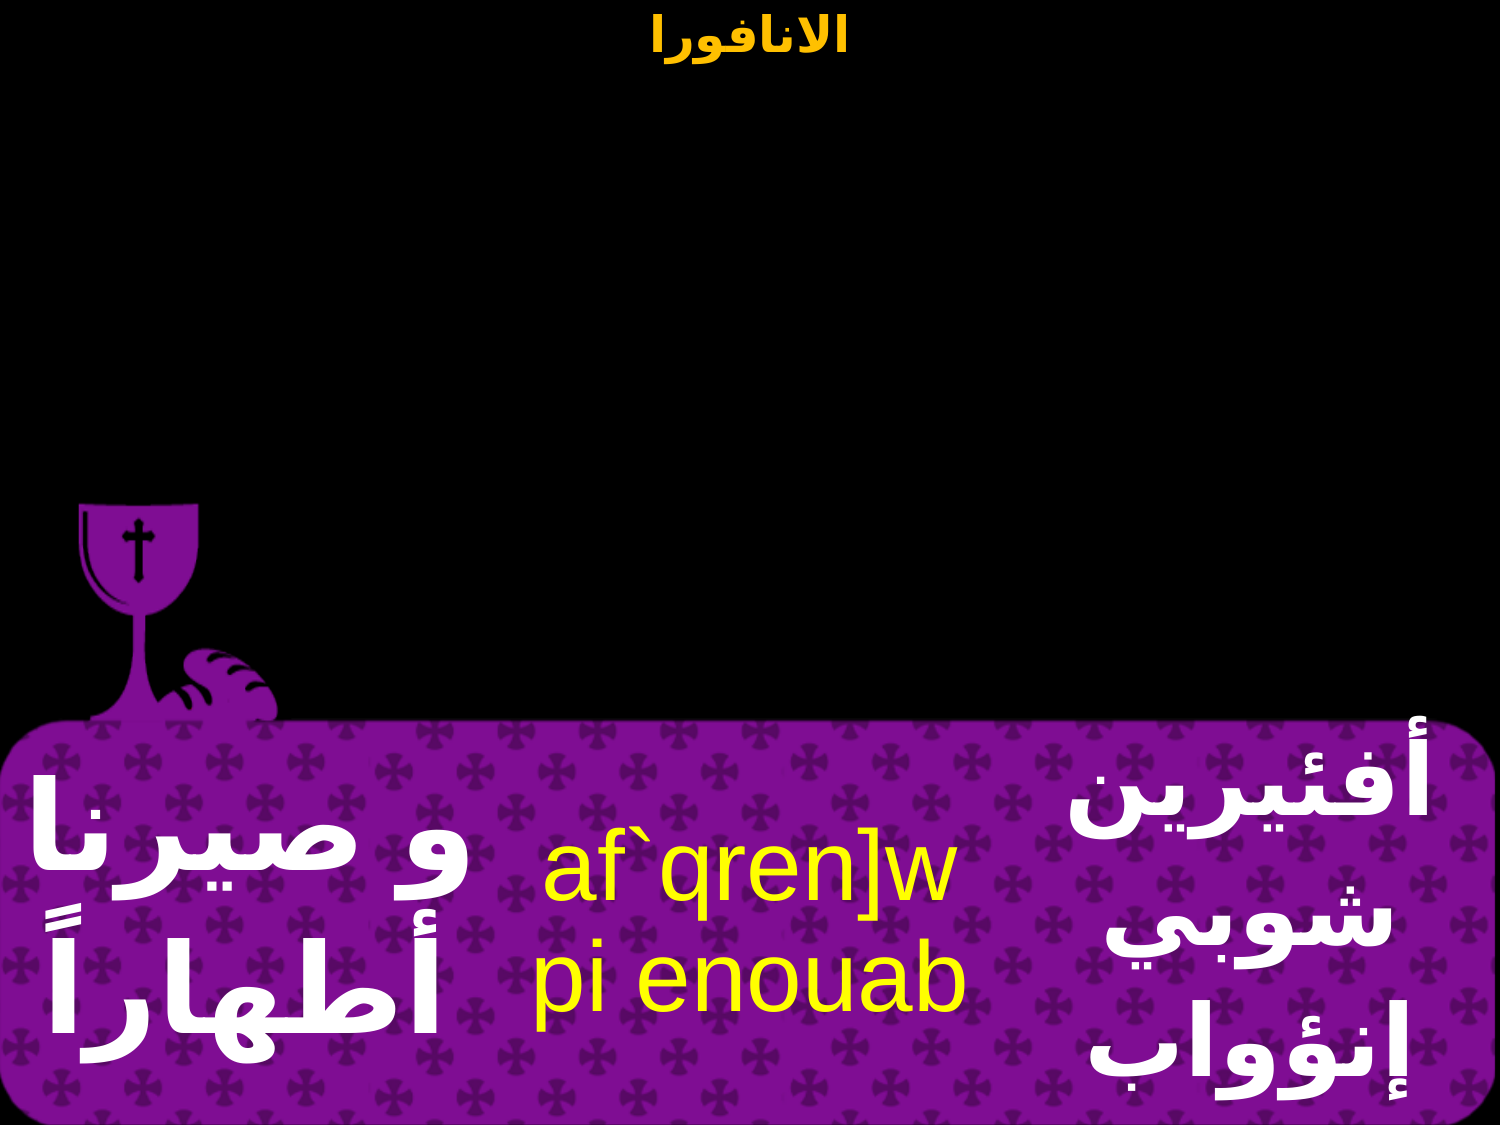

| و صيرنا أطهاراً | af`qren]wpi enouab | أفئيرين شوبي إنؤواب |
| --- | --- | --- |